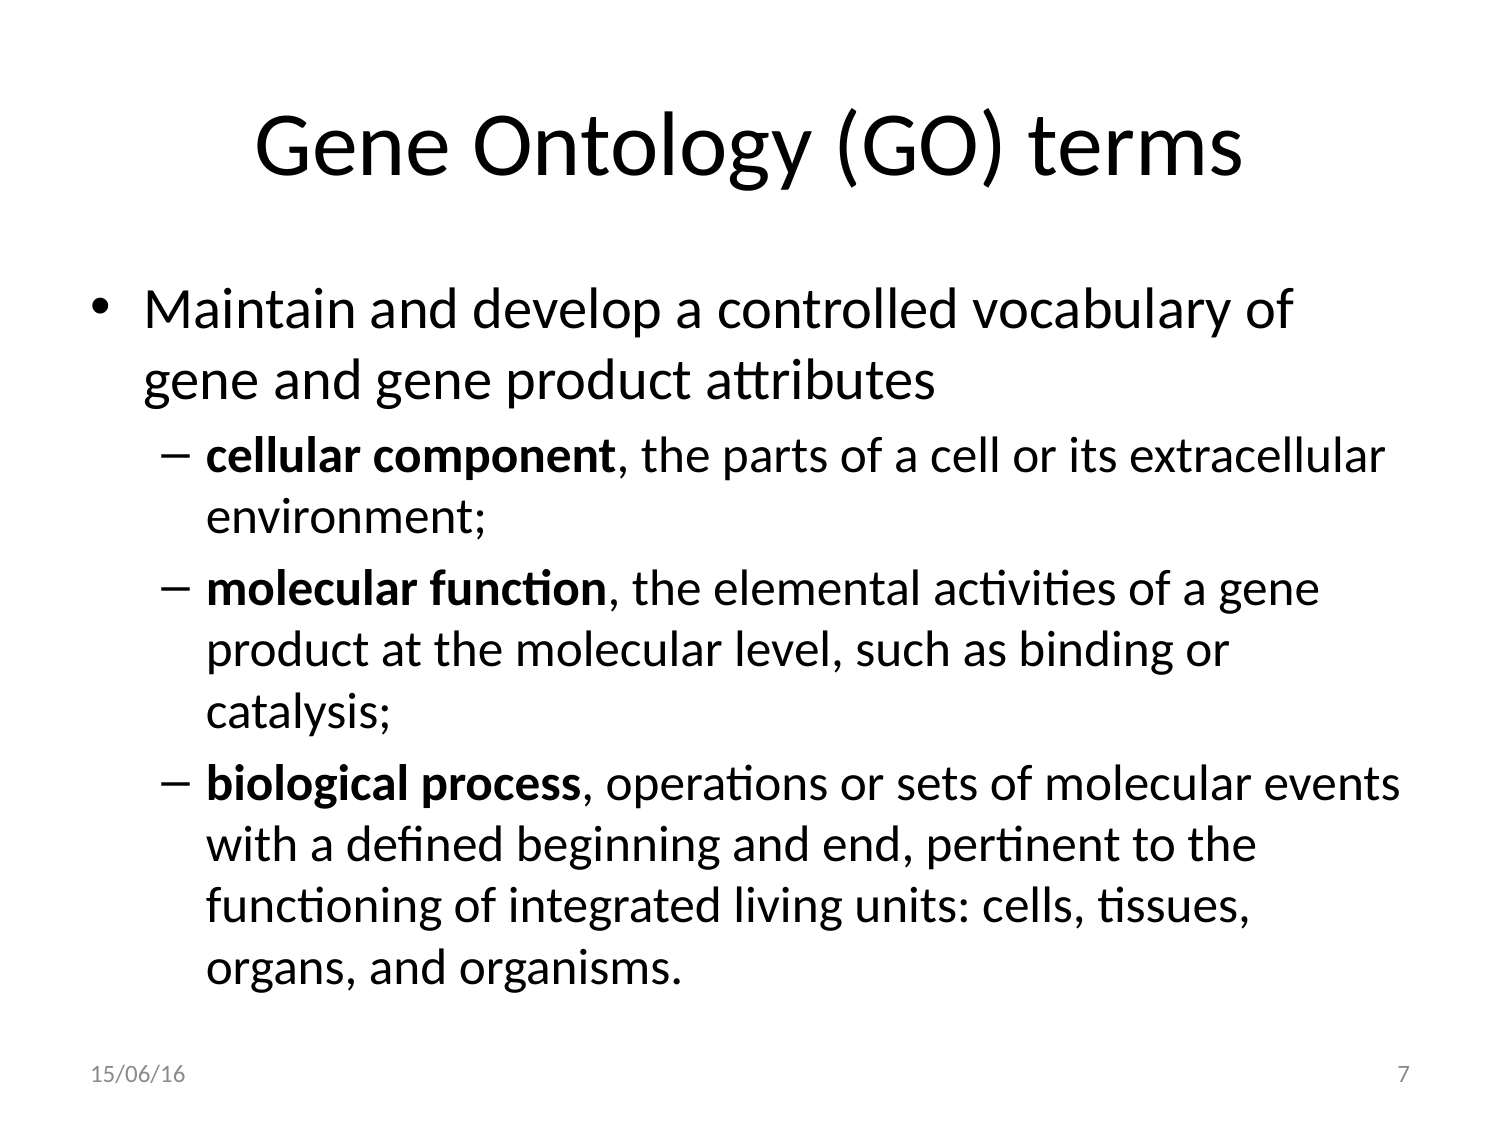

# Gene Ontology (GO) terms
Maintain and develop a controlled vocabulary of gene and gene product attributes
cellular component, the parts of a cell or its extracellular environment;
molecular function, the elemental activities of a gene product at the molecular level, such as binding or catalysis;
biological process, operations or sets of molecular events with a defined beginning and end, pertinent to the functioning of integrated living units: cells, tissues, organs, and organisms.